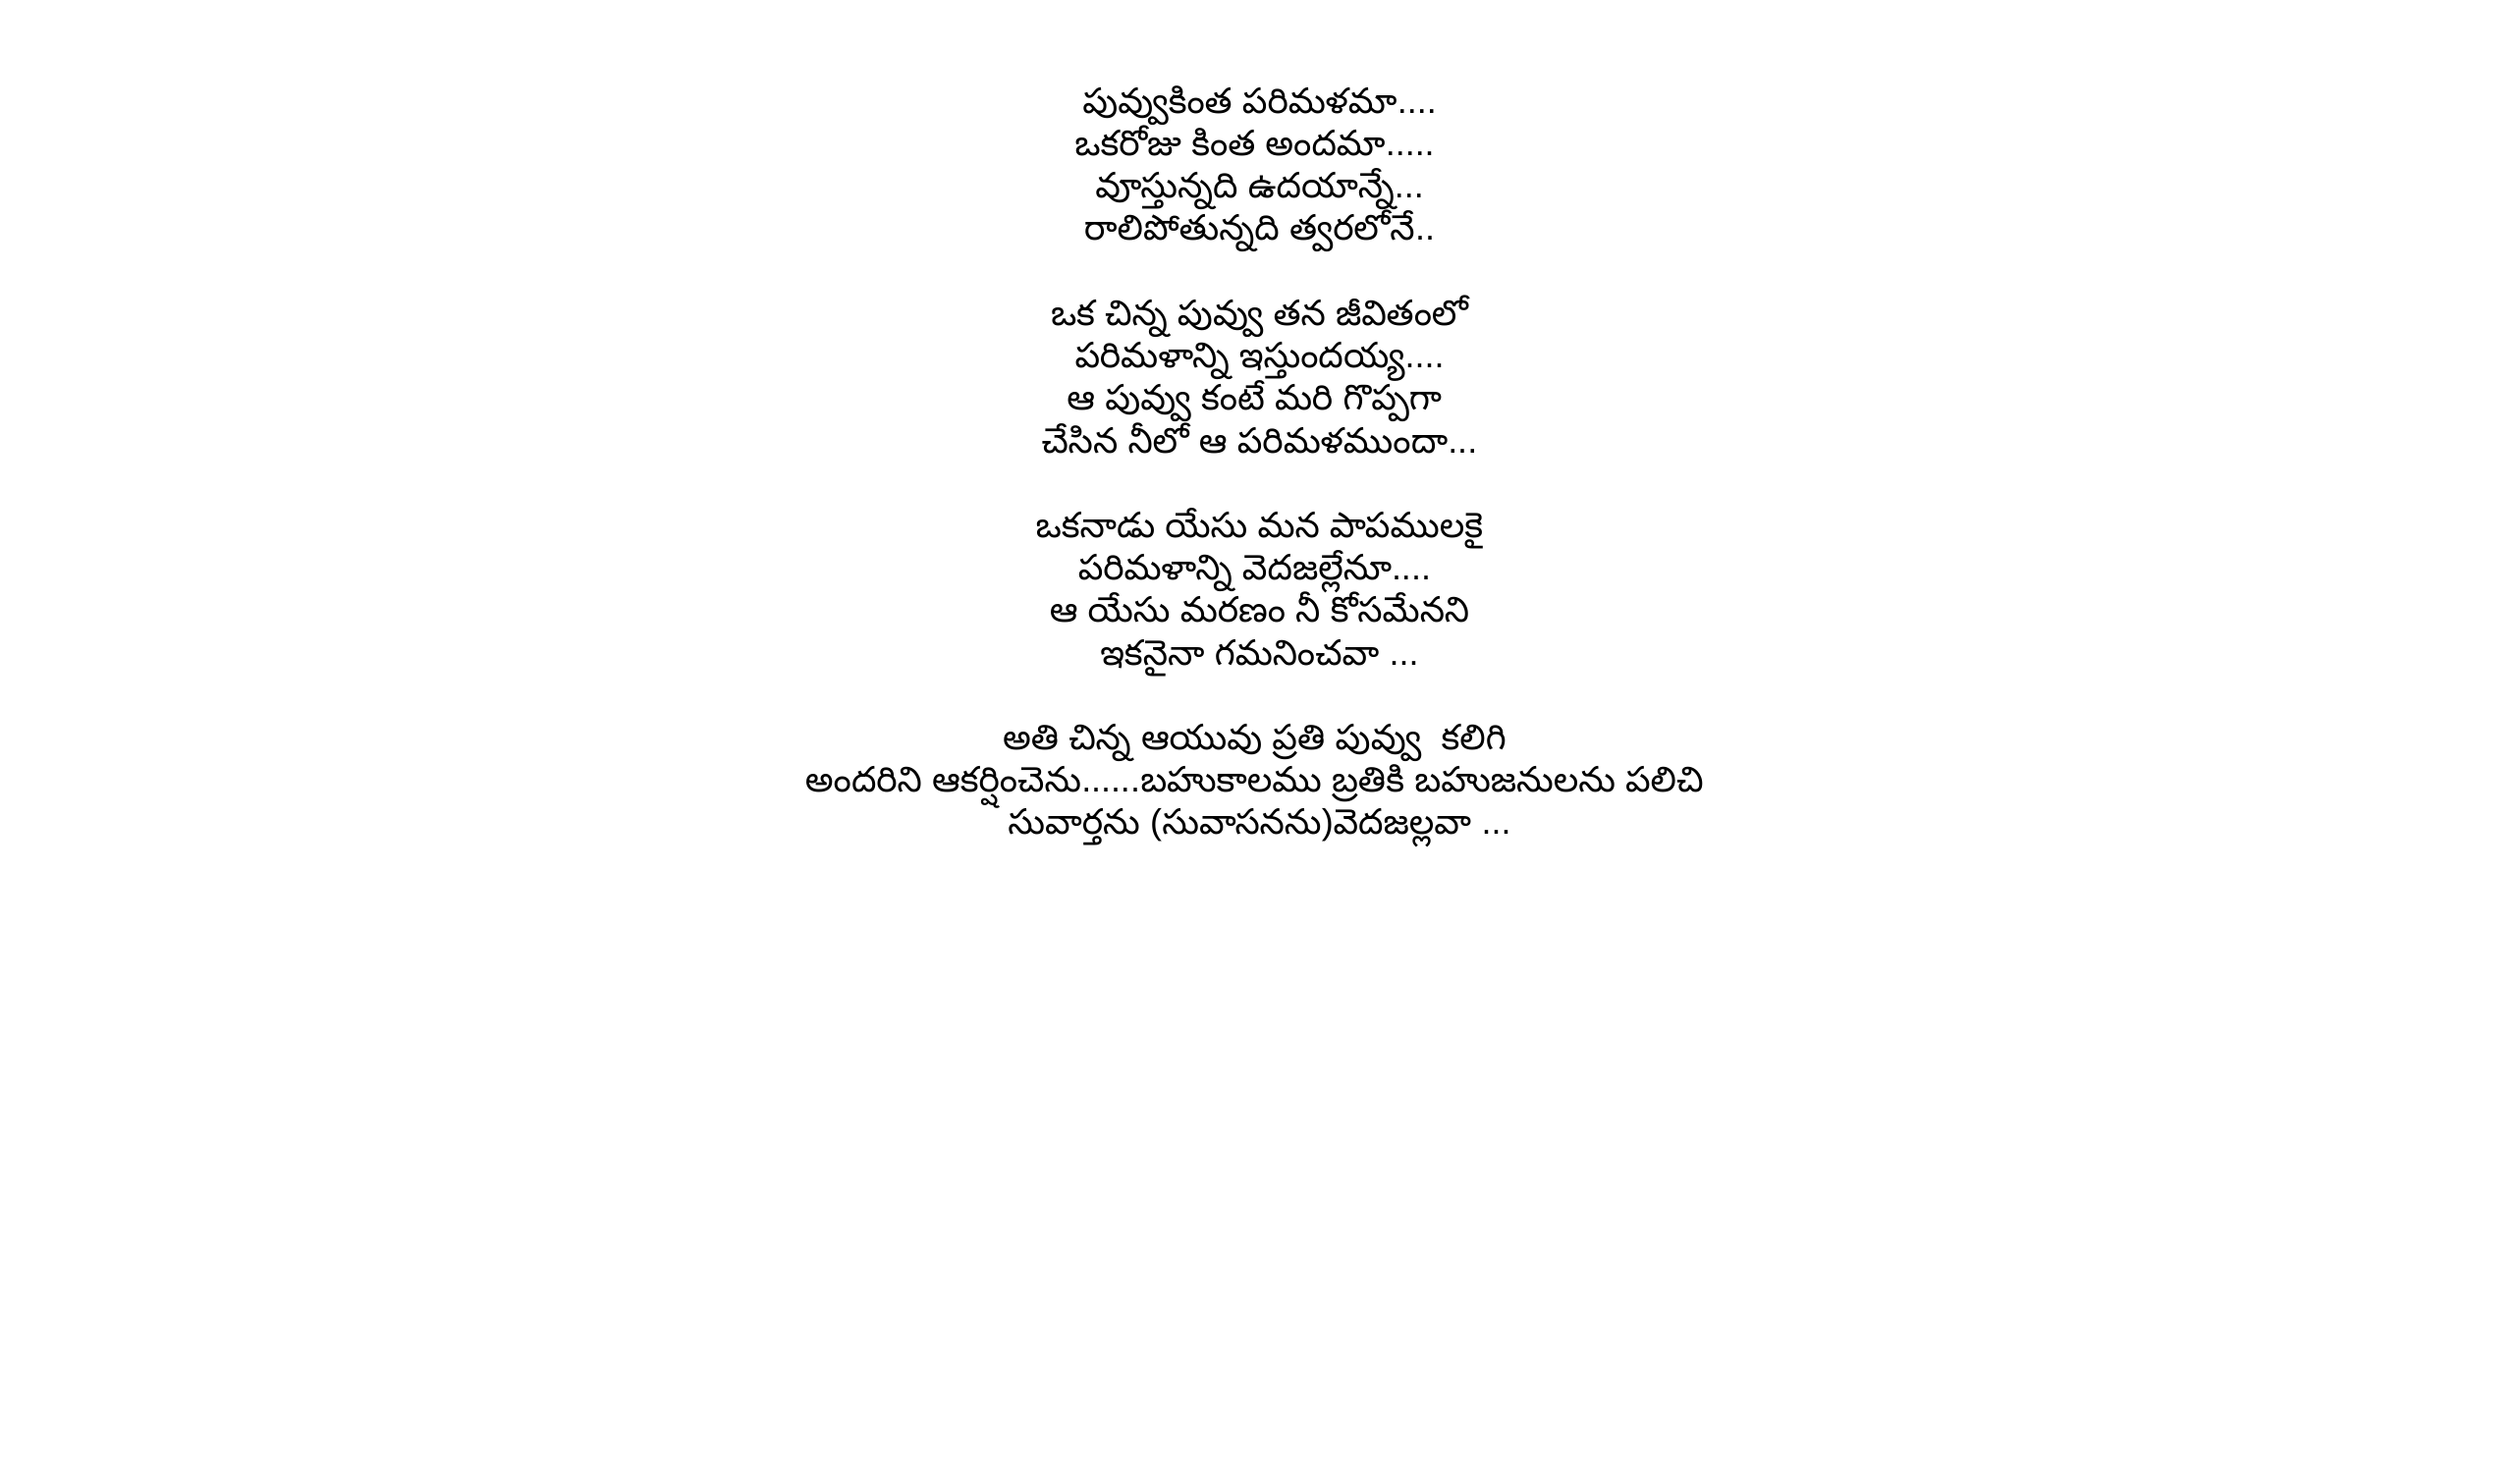

పువ్వుకింత పరిమళమా....
ఒకరోజు కింత అందమా.....
వూస్తున్నది ఉదయాన్నే...
రాలిపోతున్నది త్వరలోనే..

ఒక చిన్న పువ్వు తన జీవితంలో
పరిమళాన్ని ఇస్తుందయ్య....
ఆ పువ్వు కంటే మరి గొప్పగా
చేసిన నీలో ఆ పరిమళముందా...

ఒకనాడు యేసు మన పాపములకై
పరిమళాన్ని వెదజల్లేనూ....
ఆ యేసు మరణం నీ కోసమేనని
ఇకనైనా గమనించవా ...

అతి చిన్న ఆయువు ప్రతి పువ్వు  కలిగి
అందరిని ఆకర్షించెను......బహుకాలము బ్రతికి బహుజనులను పలిచి
సువార్తను (సువాసనను)వెదజల్లవా ...